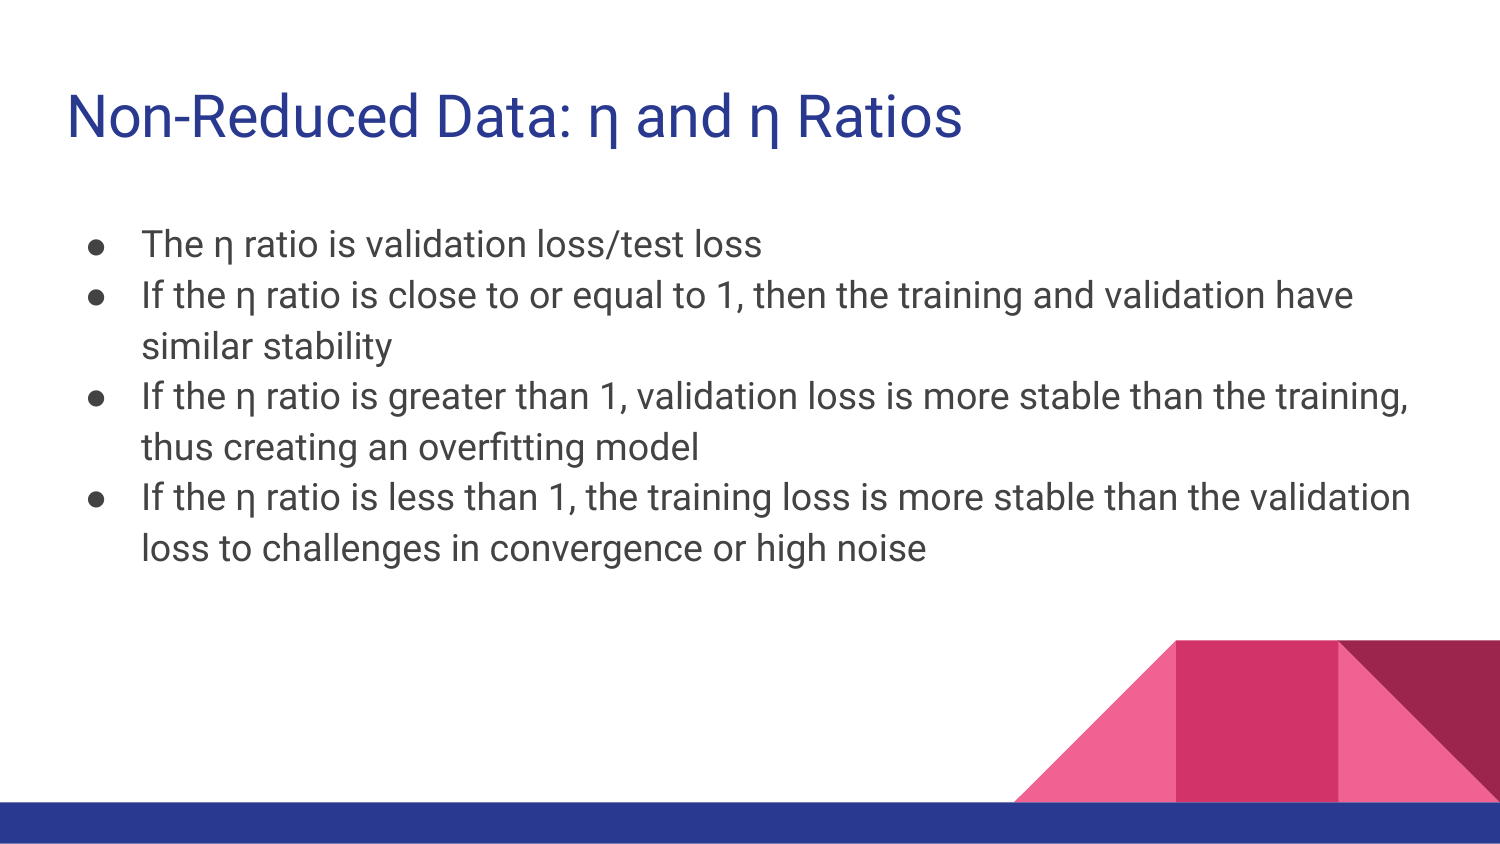

# Non-Reduced Data: η and η Ratios
The η ratio is validation loss/test loss
If the η ratio is close to or equal to 1, then the training and validation have similar stability
If the η ratio is greater than 1, validation loss is more stable than the training, thus creating an overfitting model
If the η ratio is less than 1, the training loss is more stable than the validation loss to challenges in convergence or high noise